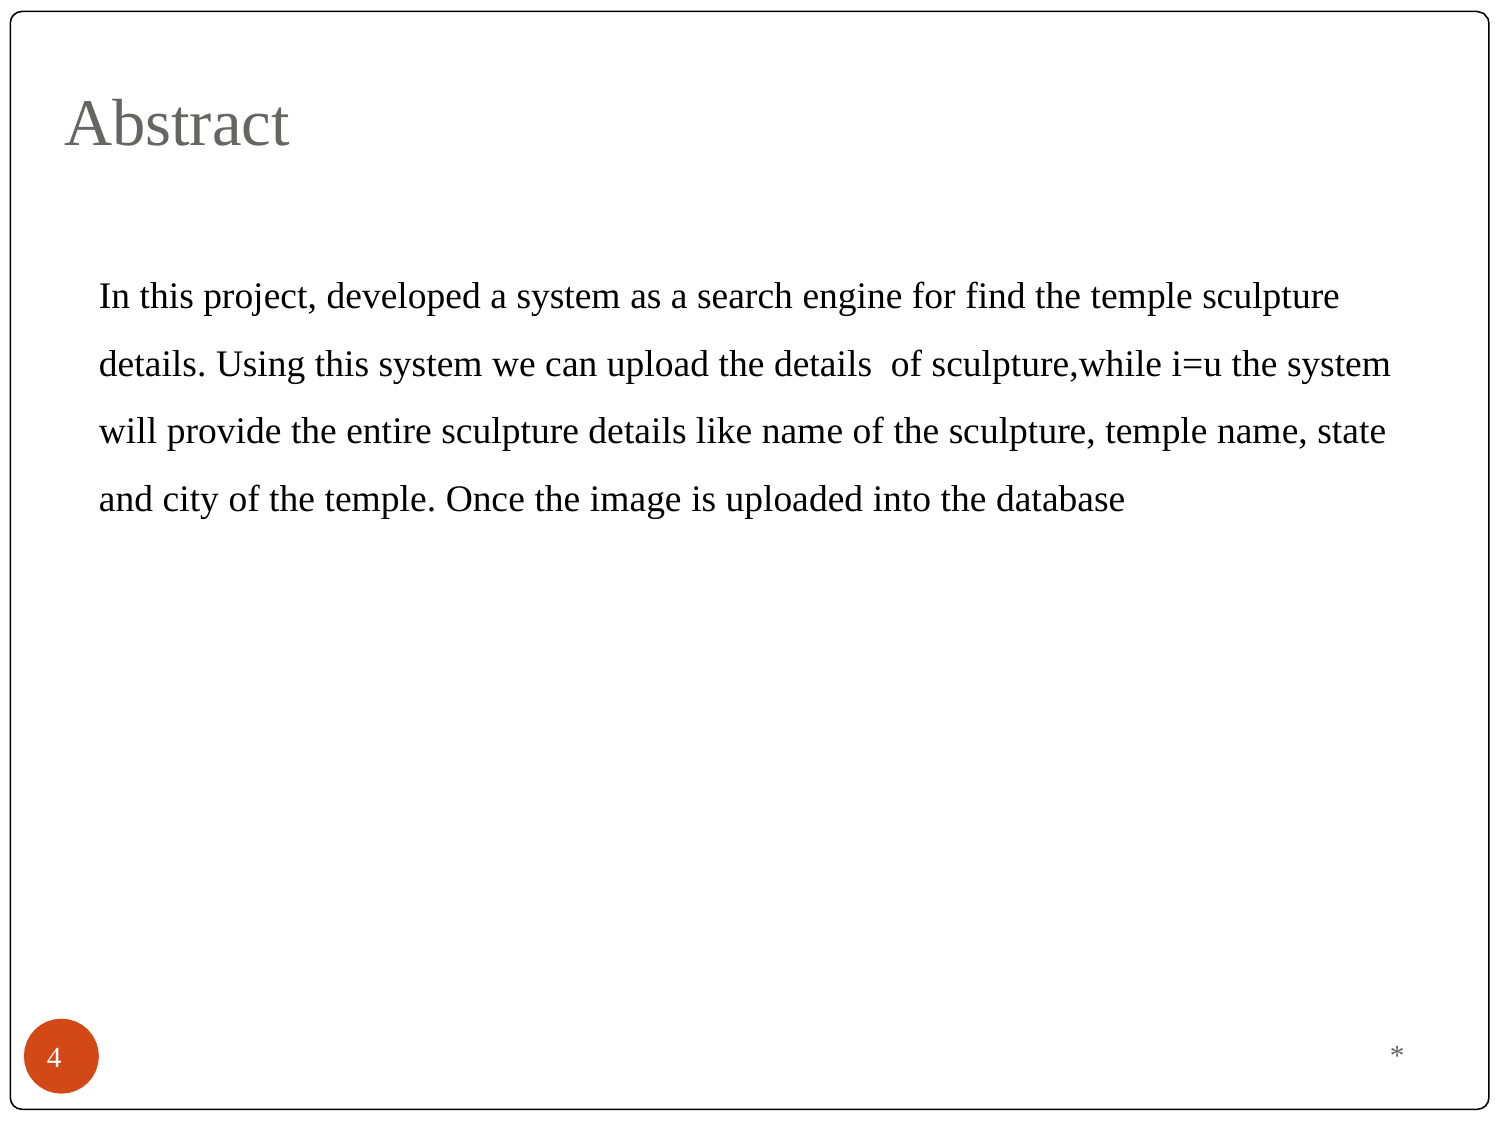

# Abstract
In this project, developed a system as a search engine for find the temple sculpture details. Using this system we can upload the details  of sculpture,while i=u the system will provide the entire sculpture details like name of the sculpture, temple name, state and city of the temple. Once the image is uploaded into the database

*
4